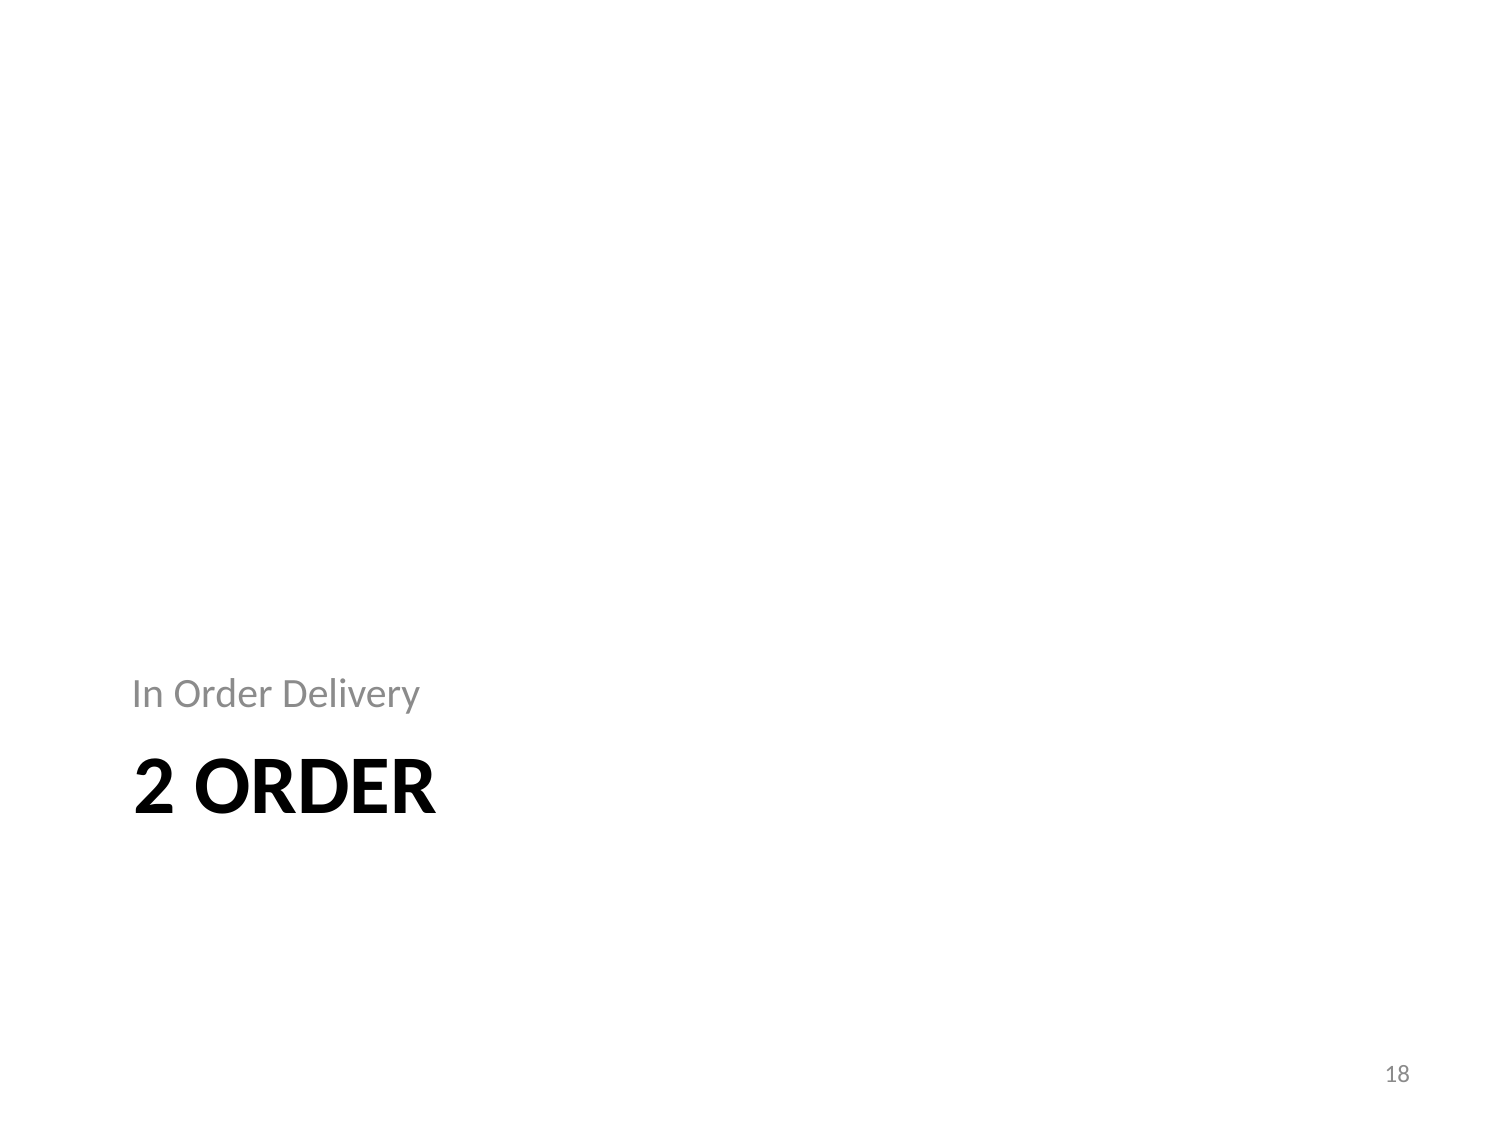

In Order Delivery
# 2 Order
18